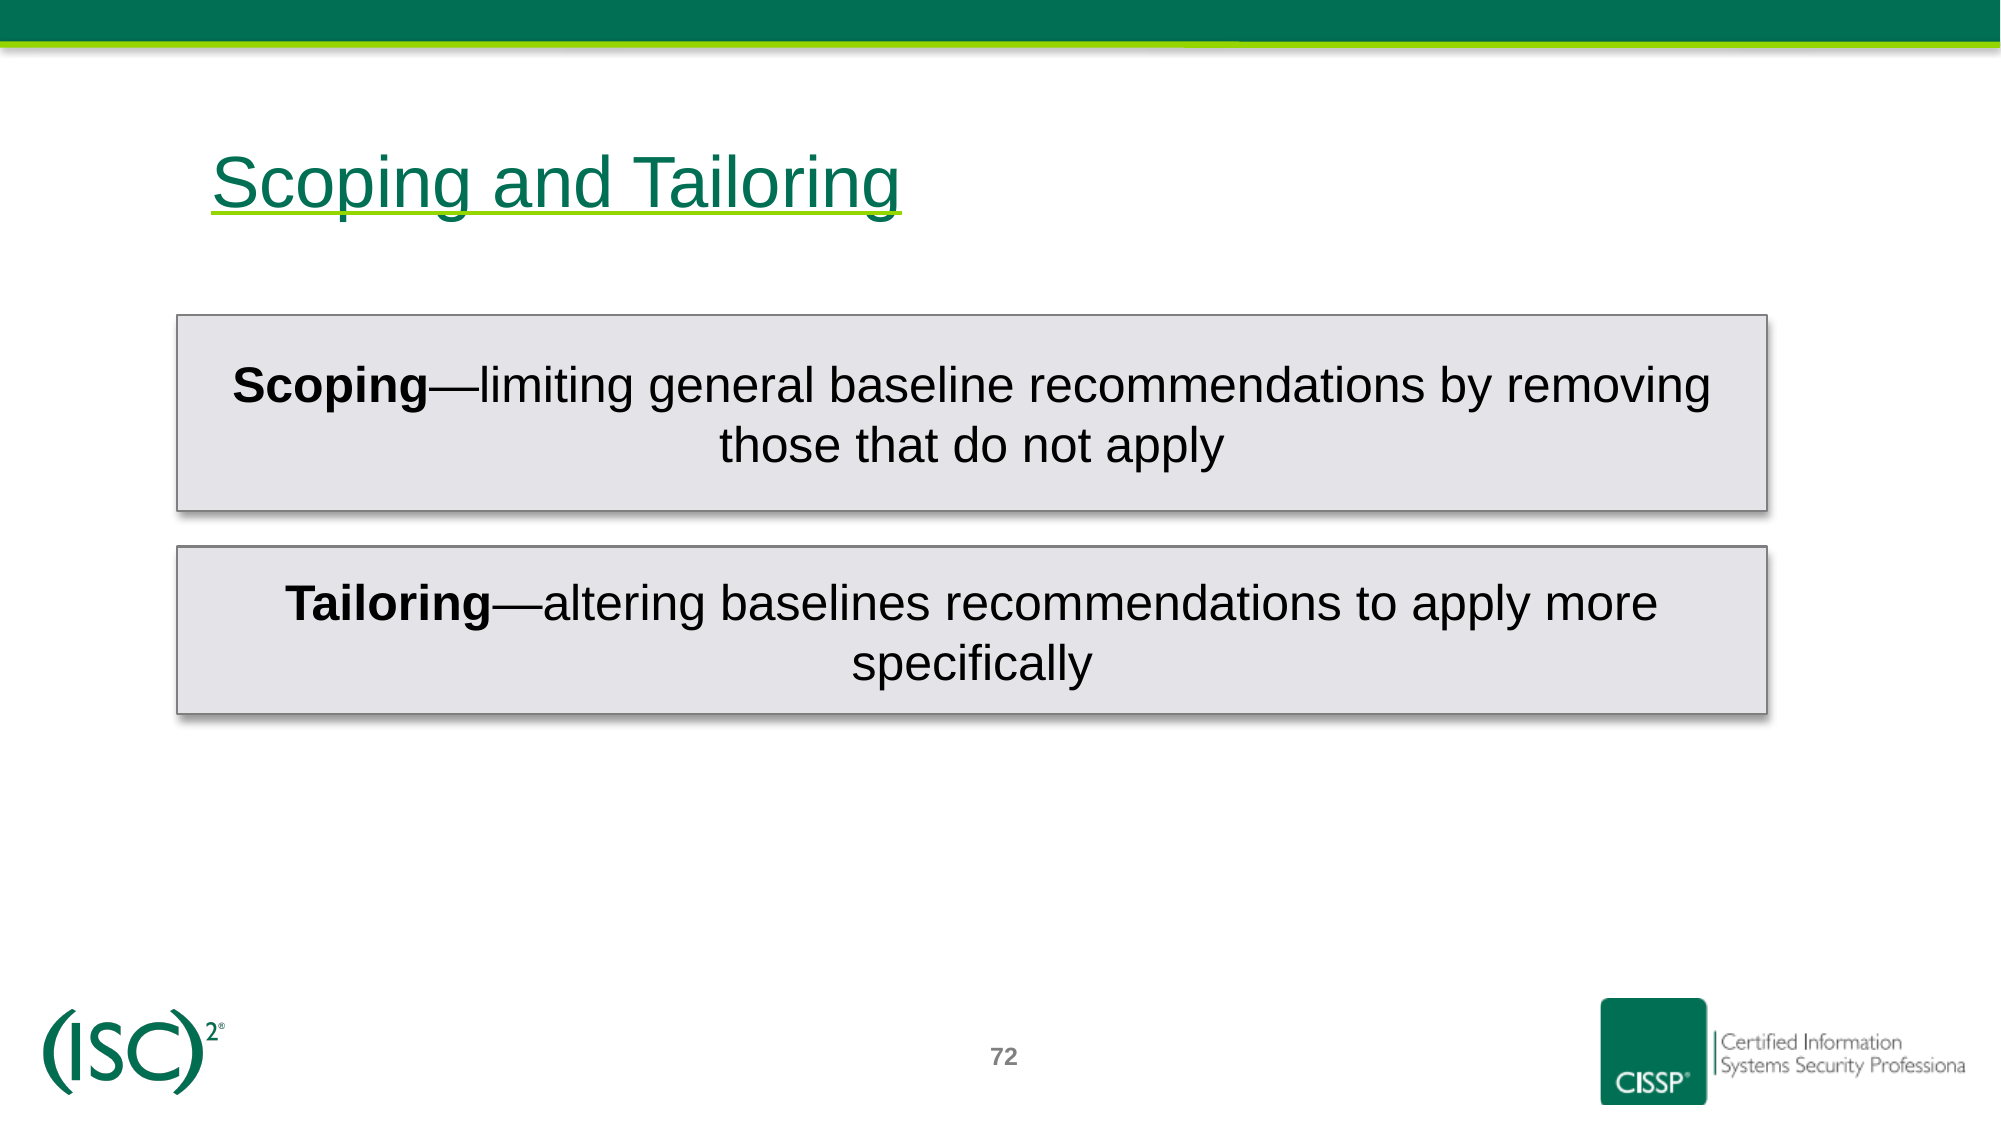

# Scoping and Tailoring
Scoping—limiting general baseline recommendations by removing those that do not apply
Tailoring—altering baselines recommendations to apply more specifically